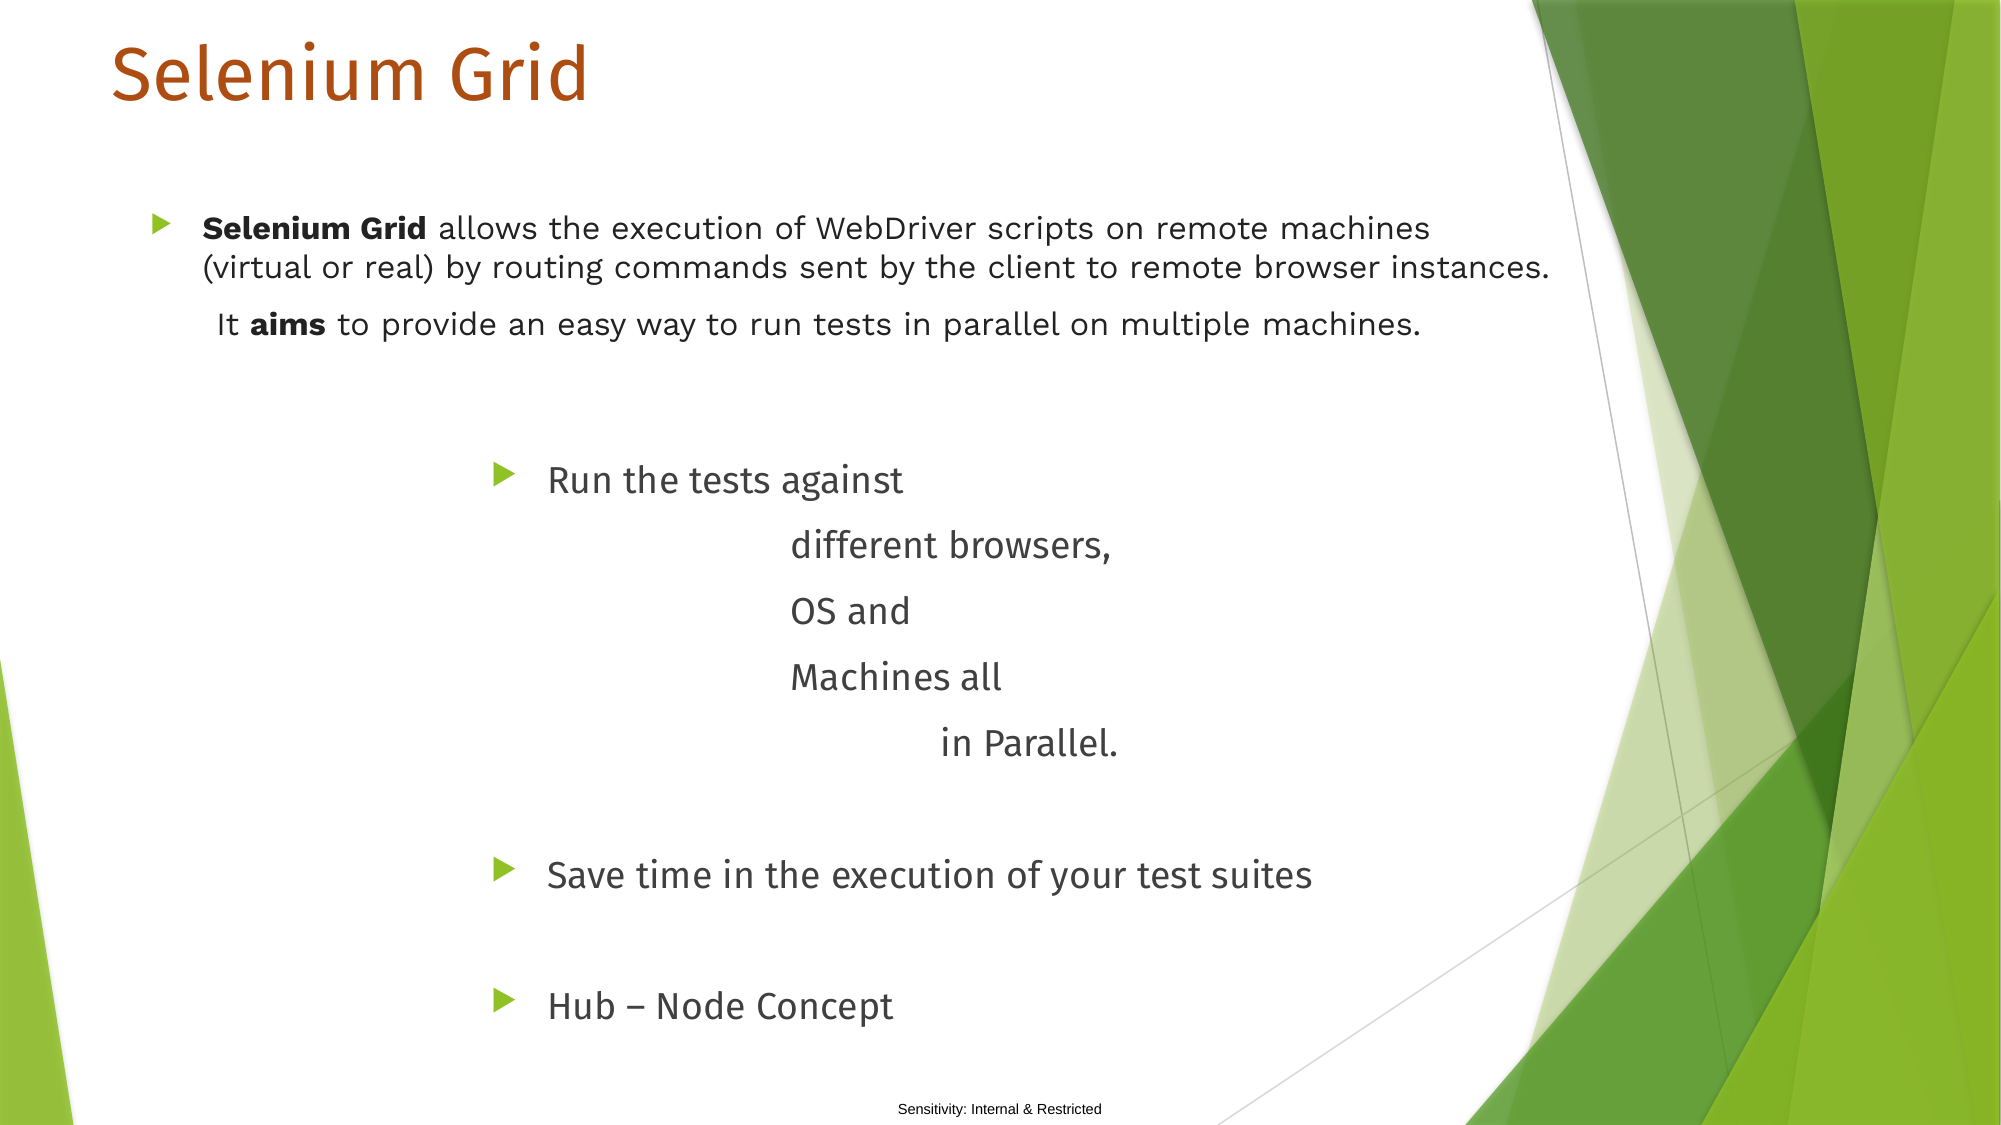

# Selenium Grid
Selenium Grid allows the execution of WebDriver scripts on remote machines                (virtual or real) by routing commands sent by the client to remote browser instances.
      It aims to provide an easy way to run tests in parallel on multiple machines.

Run the tests against
		different browsers,
		OS and
		Machines all
			in Parallel.

Save time in the execution of your test suites

Hub – Node Concept